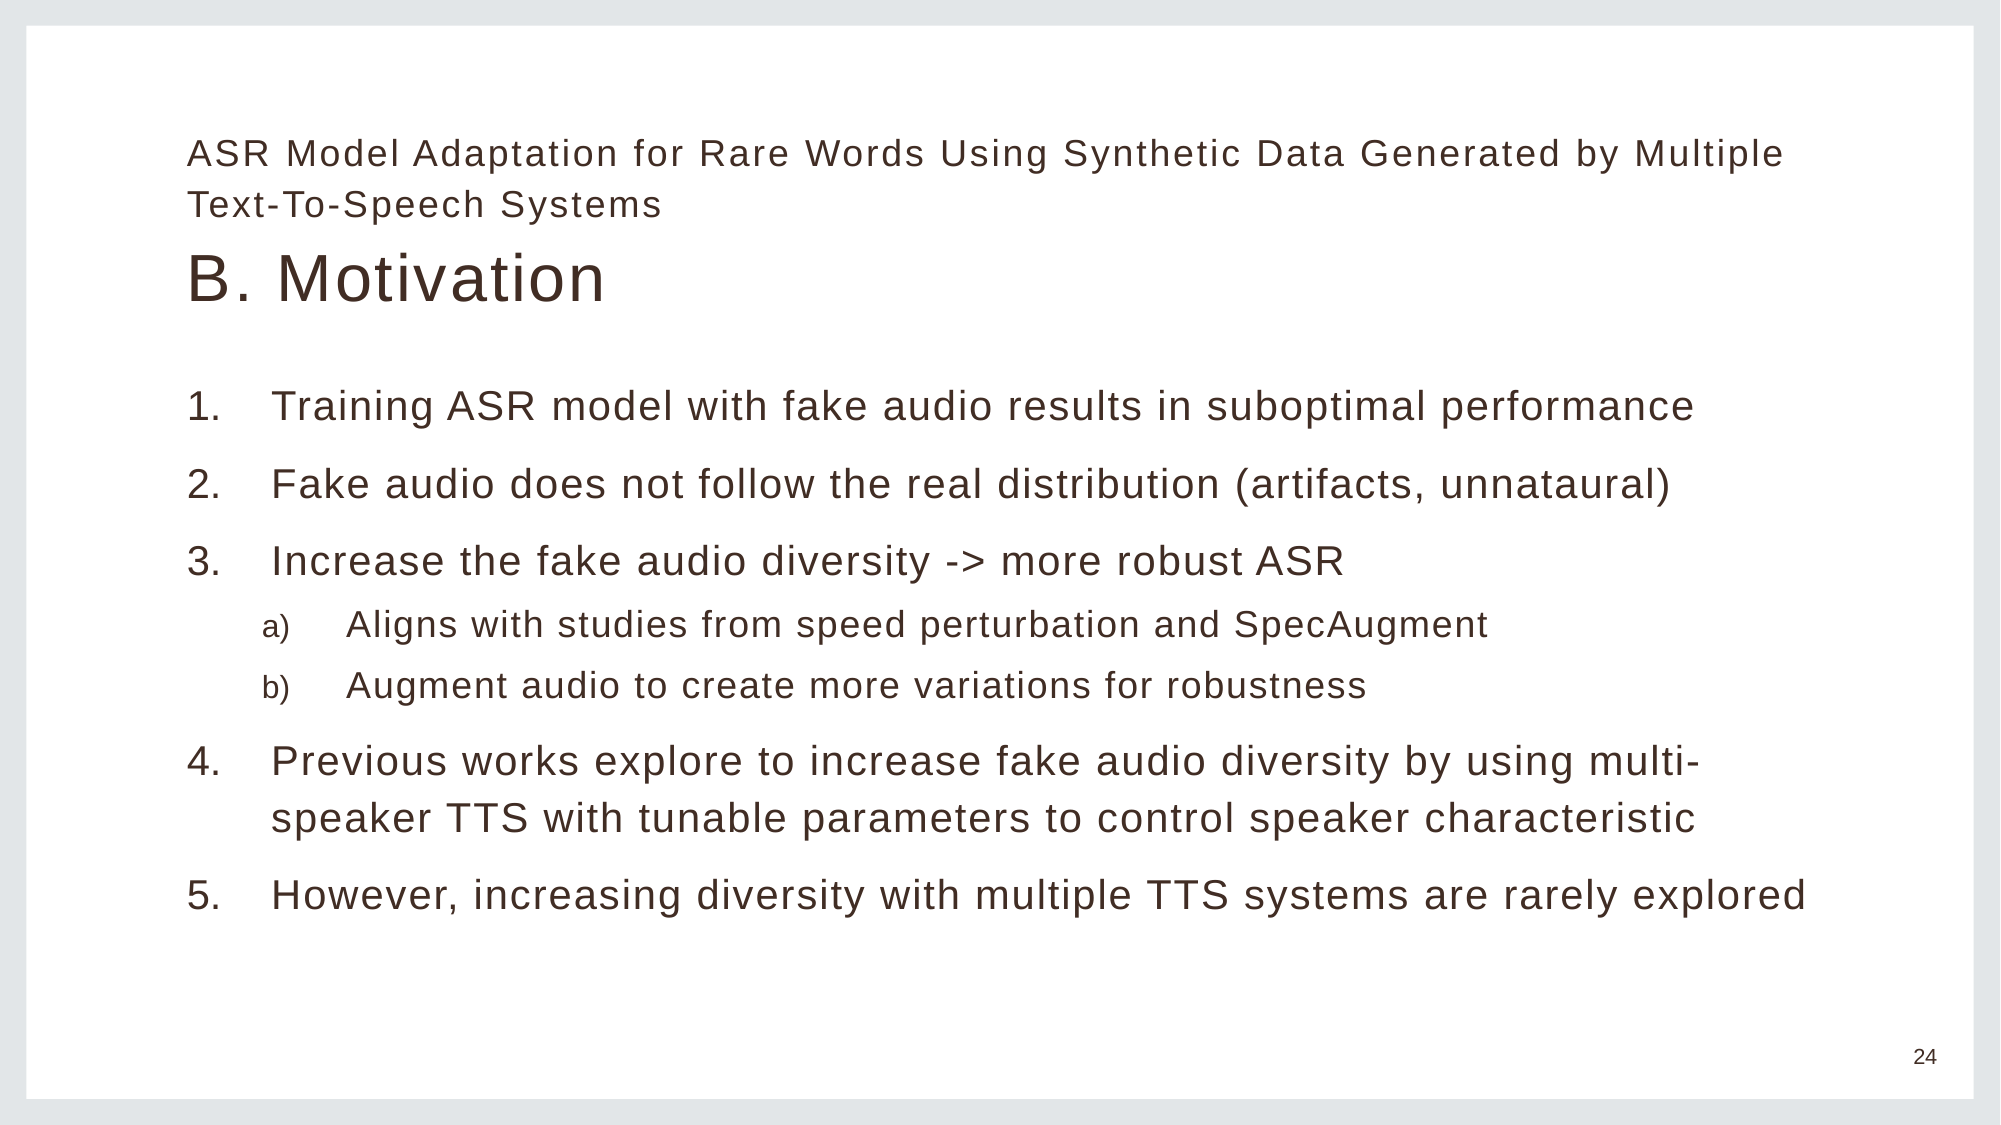

# ASR Model Adaptation for Rare Words Using Synthetic Data Generated by Multiple Text-To-Speech Systems B. Motivation
Training ASR model with fake audio results in suboptimal performance
Fake audio does not follow the real distribution (artifacts, unnataural)
Increase the fake audio diversity -> more robust ASR
Aligns with studies from speed perturbation and SpecAugment
Augment audio to create more variations for robustness
Previous works explore to increase fake audio diversity by using multi-speaker TTS with tunable parameters to control speaker characteristic
However, increasing diversity with multiple TTS systems are rarely explored

24